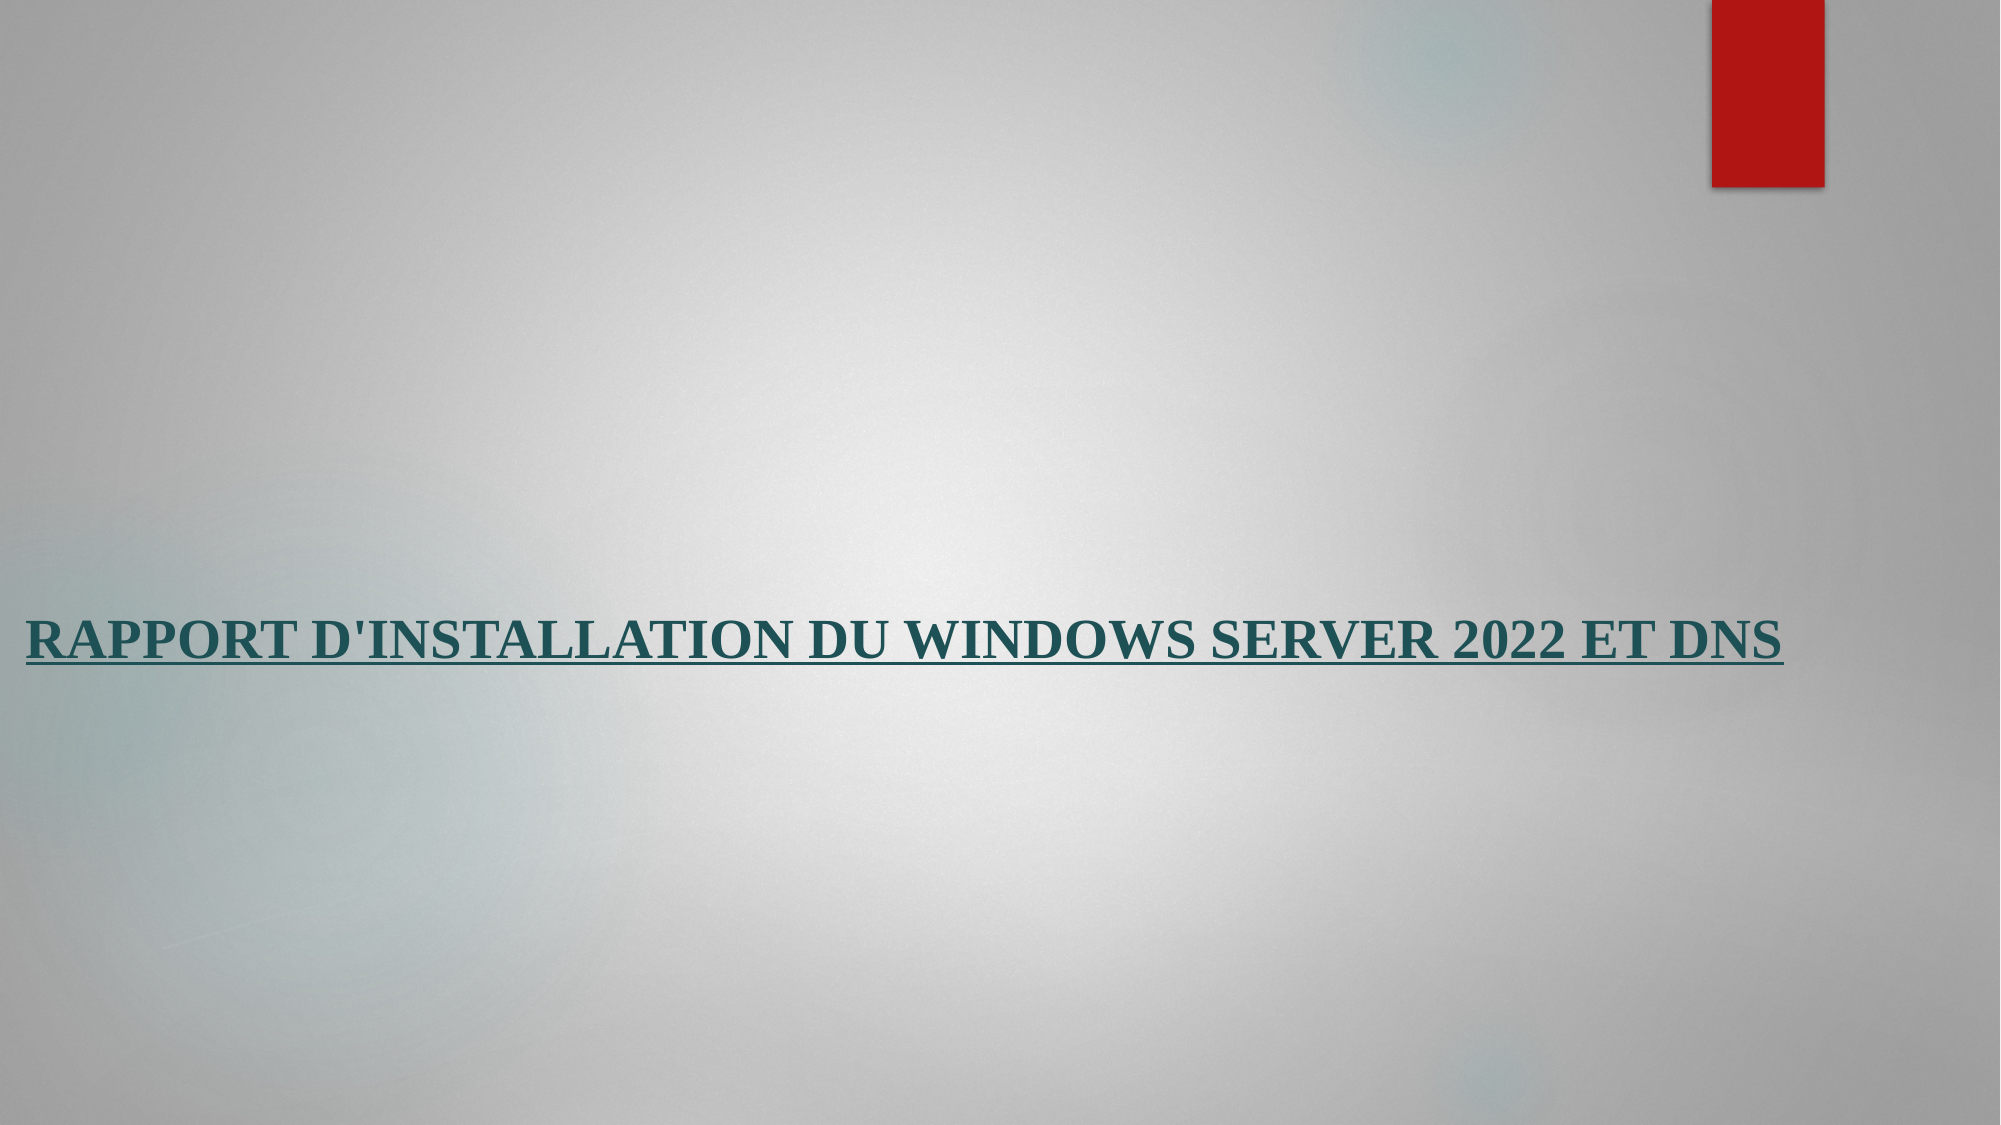

# RAPPORT D'INSTALLATION DU WINDOWS SERVER 2022 ET DNS